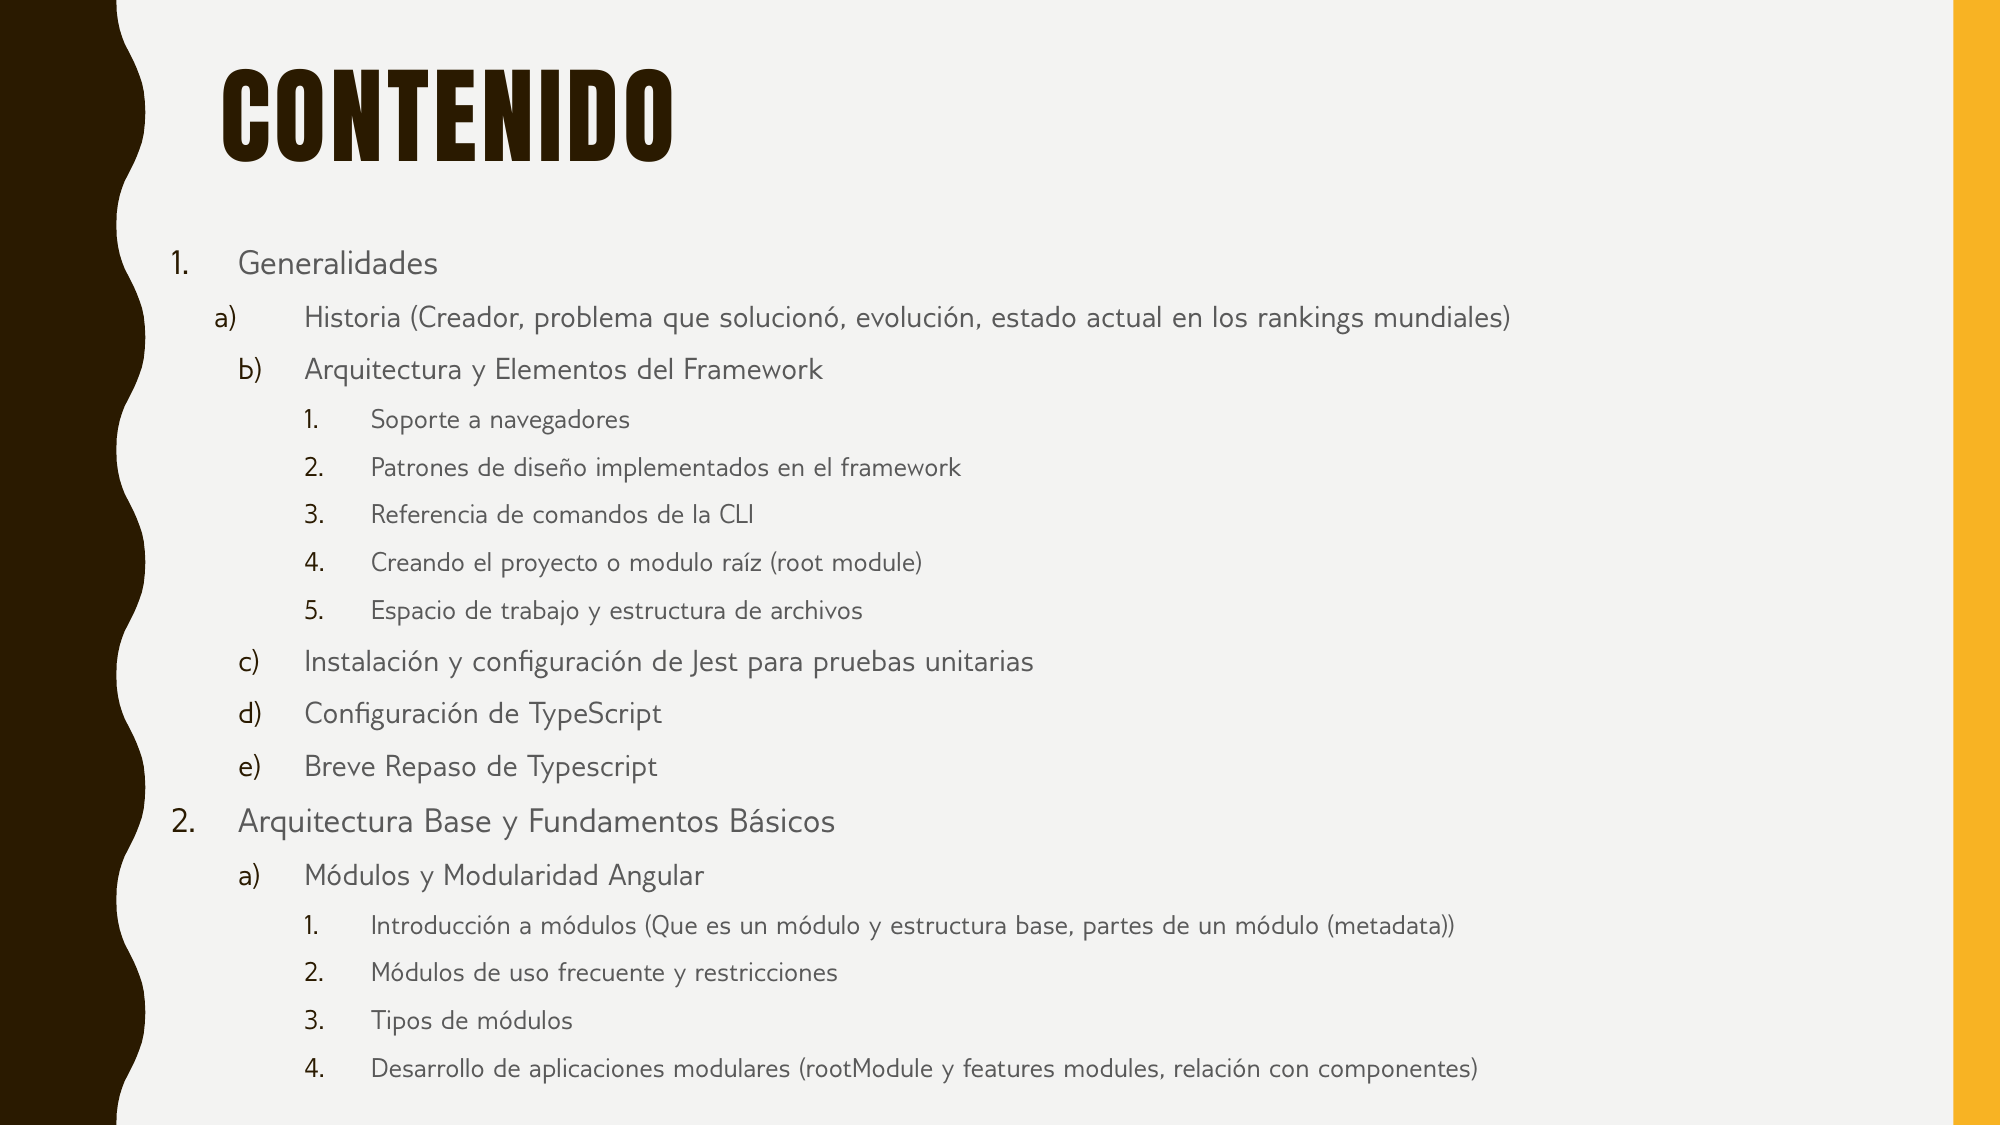

# COntenido
Generalidades
Historia (Creador, problema que solucionó, evolución, estado actual en los rankings mundiales)
Arquitectura y Elementos del Framework
Soporte a navegadores
Patrones de diseño implementados en el framework
Referencia de comandos de la CLI
Creando el proyecto o modulo raíz (root module)
Espacio de trabajo y estructura de archivos
Instalación y configuración de Jest para pruebas unitarias
Configuración de TypeScript
Breve Repaso de Typescript
Arquitectura Base y Fundamentos Básicos
Módulos y Modularidad Angular
Introducción a módulos (Que es un módulo y estructura base, partes de un módulo (metadata))
Módulos de uso frecuente y restricciones
Tipos de módulos
Desarrollo de aplicaciones modulares (rootModule y features modules, relación con componentes)